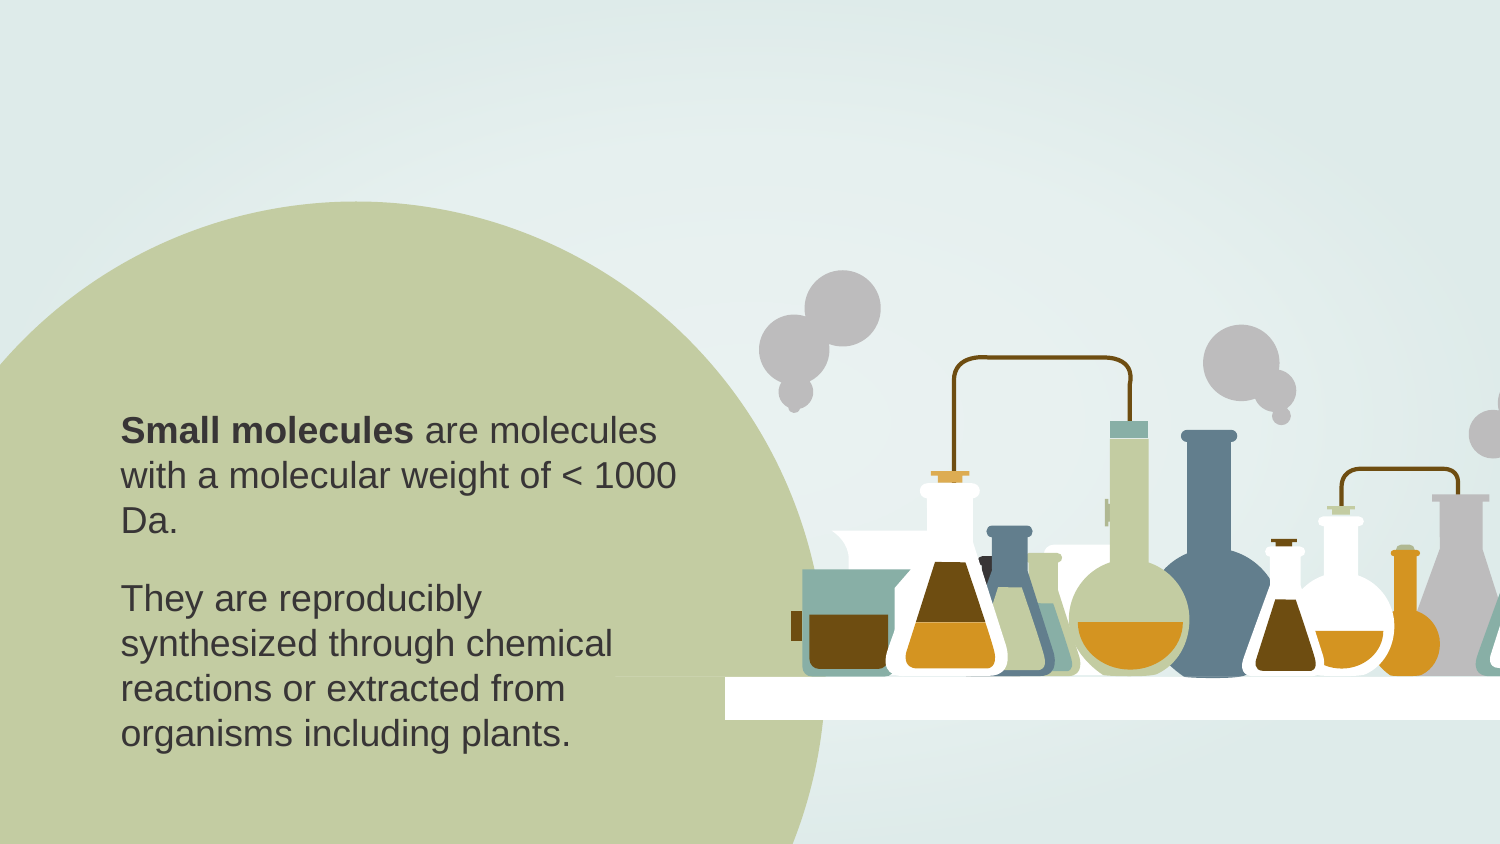

Small molecules are molecules with a molecular weight of < 1000 Da.
They are reproducibly synthesized through chemical reactions or extracted from organisms including plants.